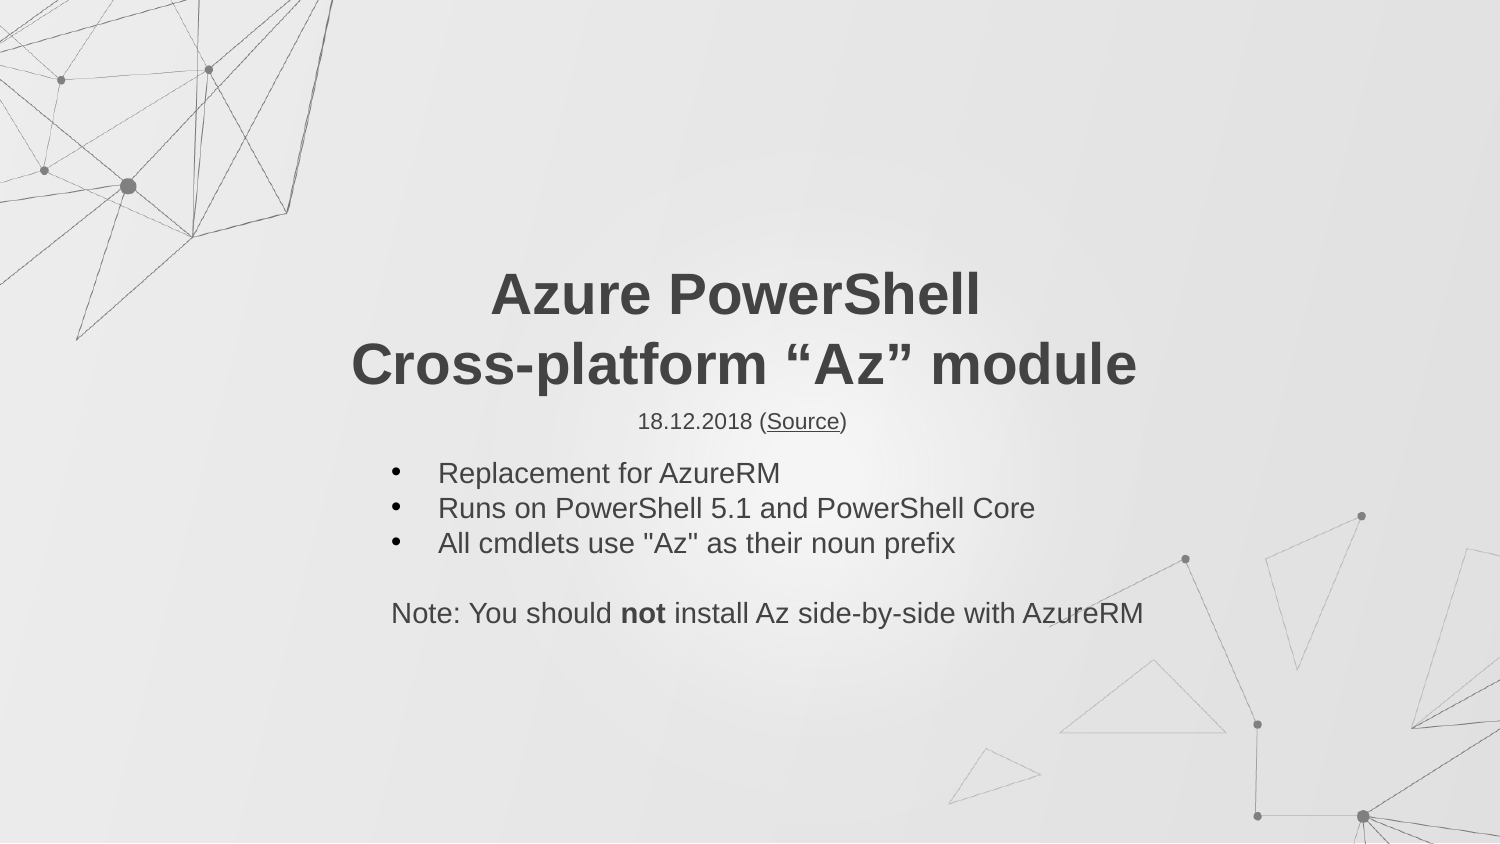

# Azure PowerShell Cross-platform “Az” module
18.12.2018 (Source)
Replacement for AzureRM
Runs on PowerShell 5.1 and PowerShell Core
All cmdlets use "Az" as their noun prefix

Note: You should not install Az side-by-side with AzureRM